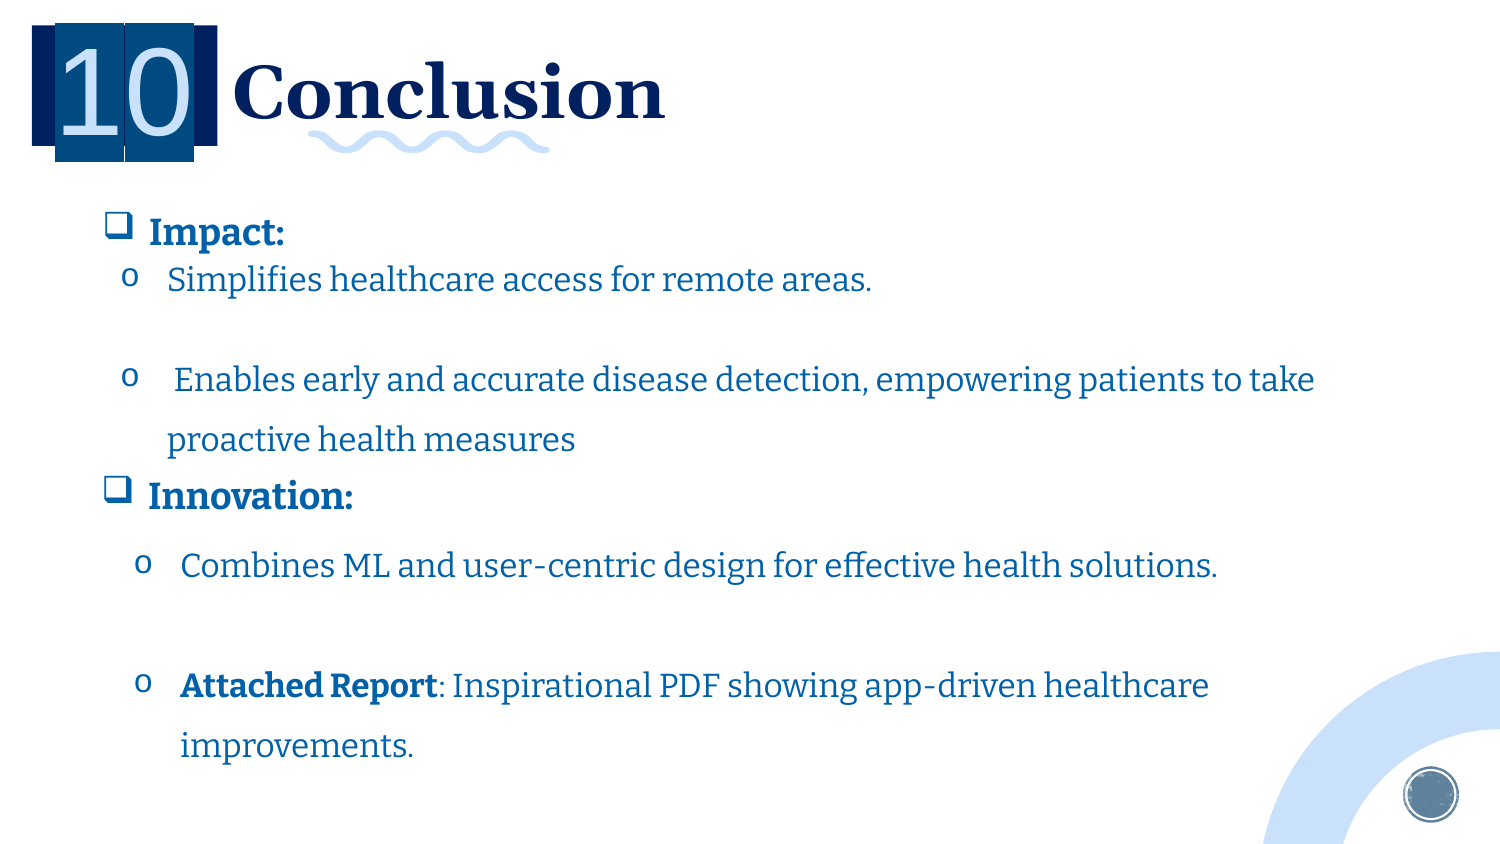

10
# Conclusion

Impact:
Simplifies healthcare access for remote areas.

 Enables early and accurate disease detection, empowering patients to take proactive health measures
Innovation:
Combines ML and user-centric design for effective health solutions.

Attached Report: Inspirational PDF showing app-driven healthcare improvements.